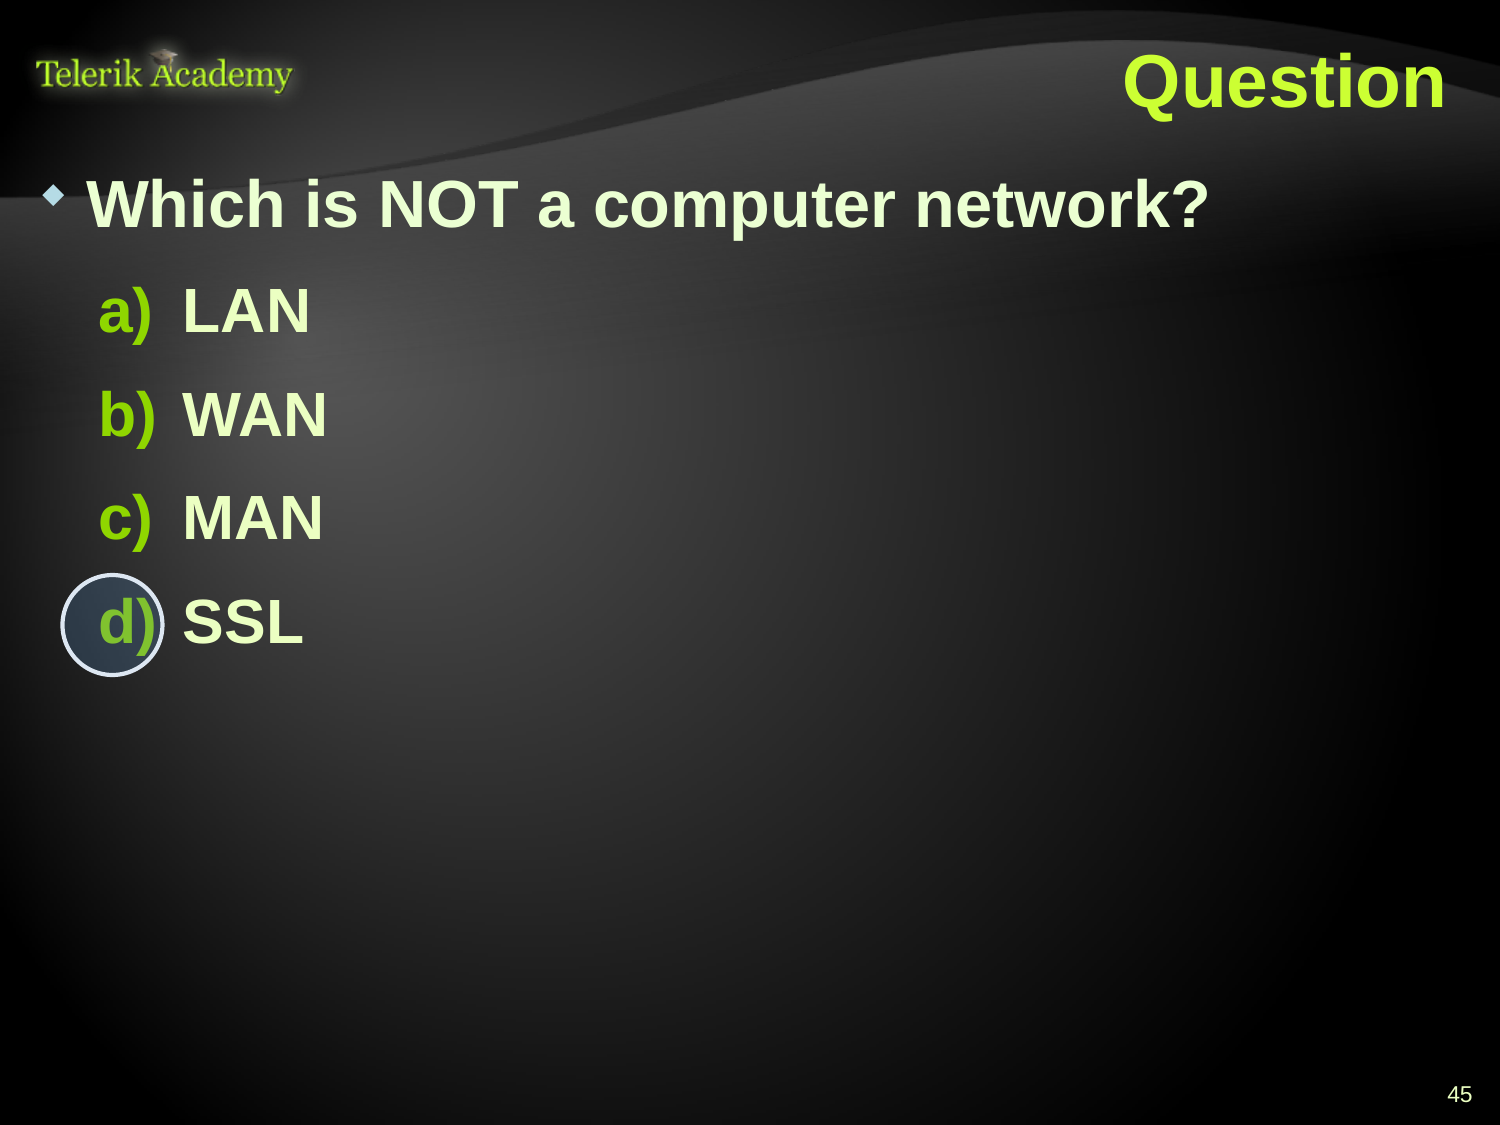

# Question
Which is NOT a computer network?
LAN
WAN
MAN
SSL

45